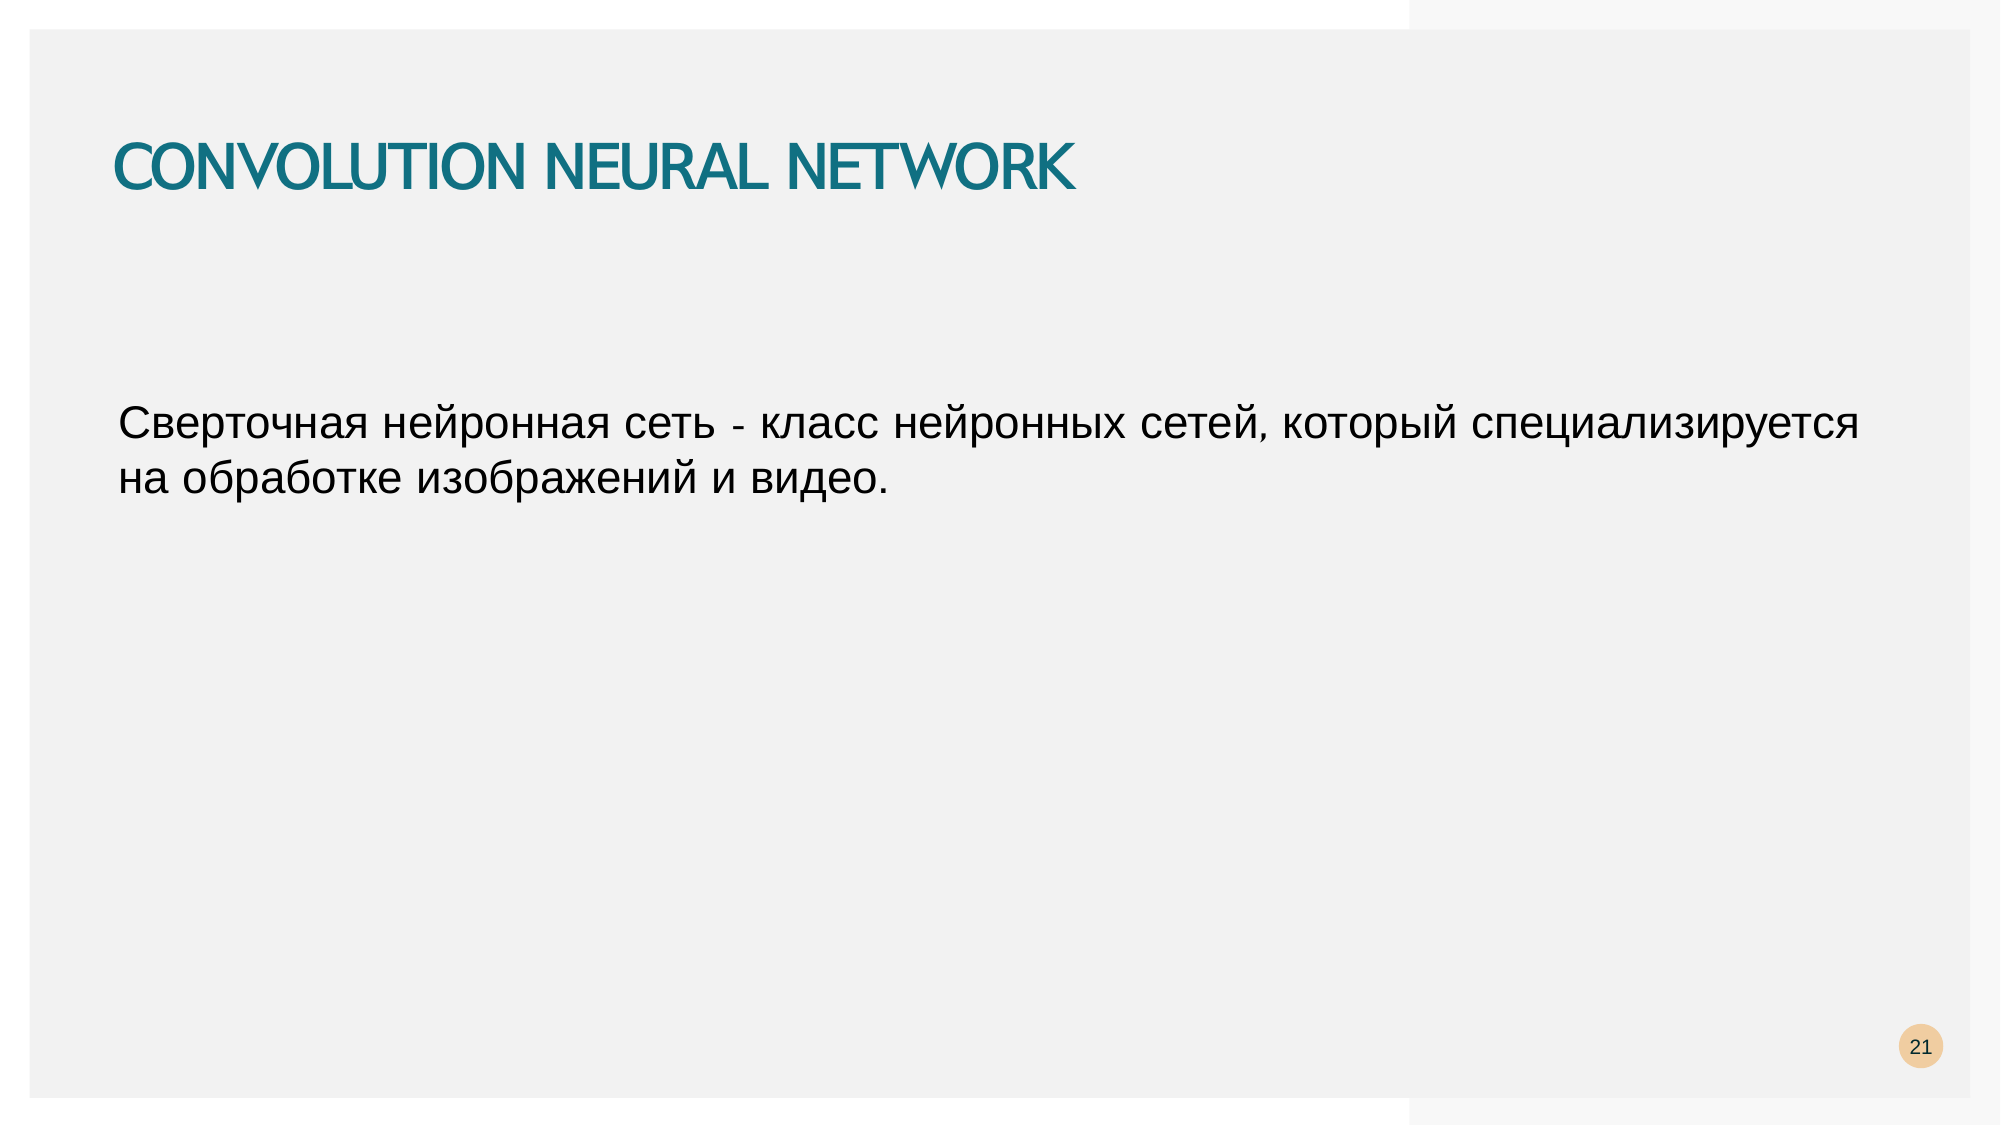

# convolution Neural Network
Сверточная нейронная сеть - класс нейронных сетей, который специализируется на обработке изображений и видео.
21